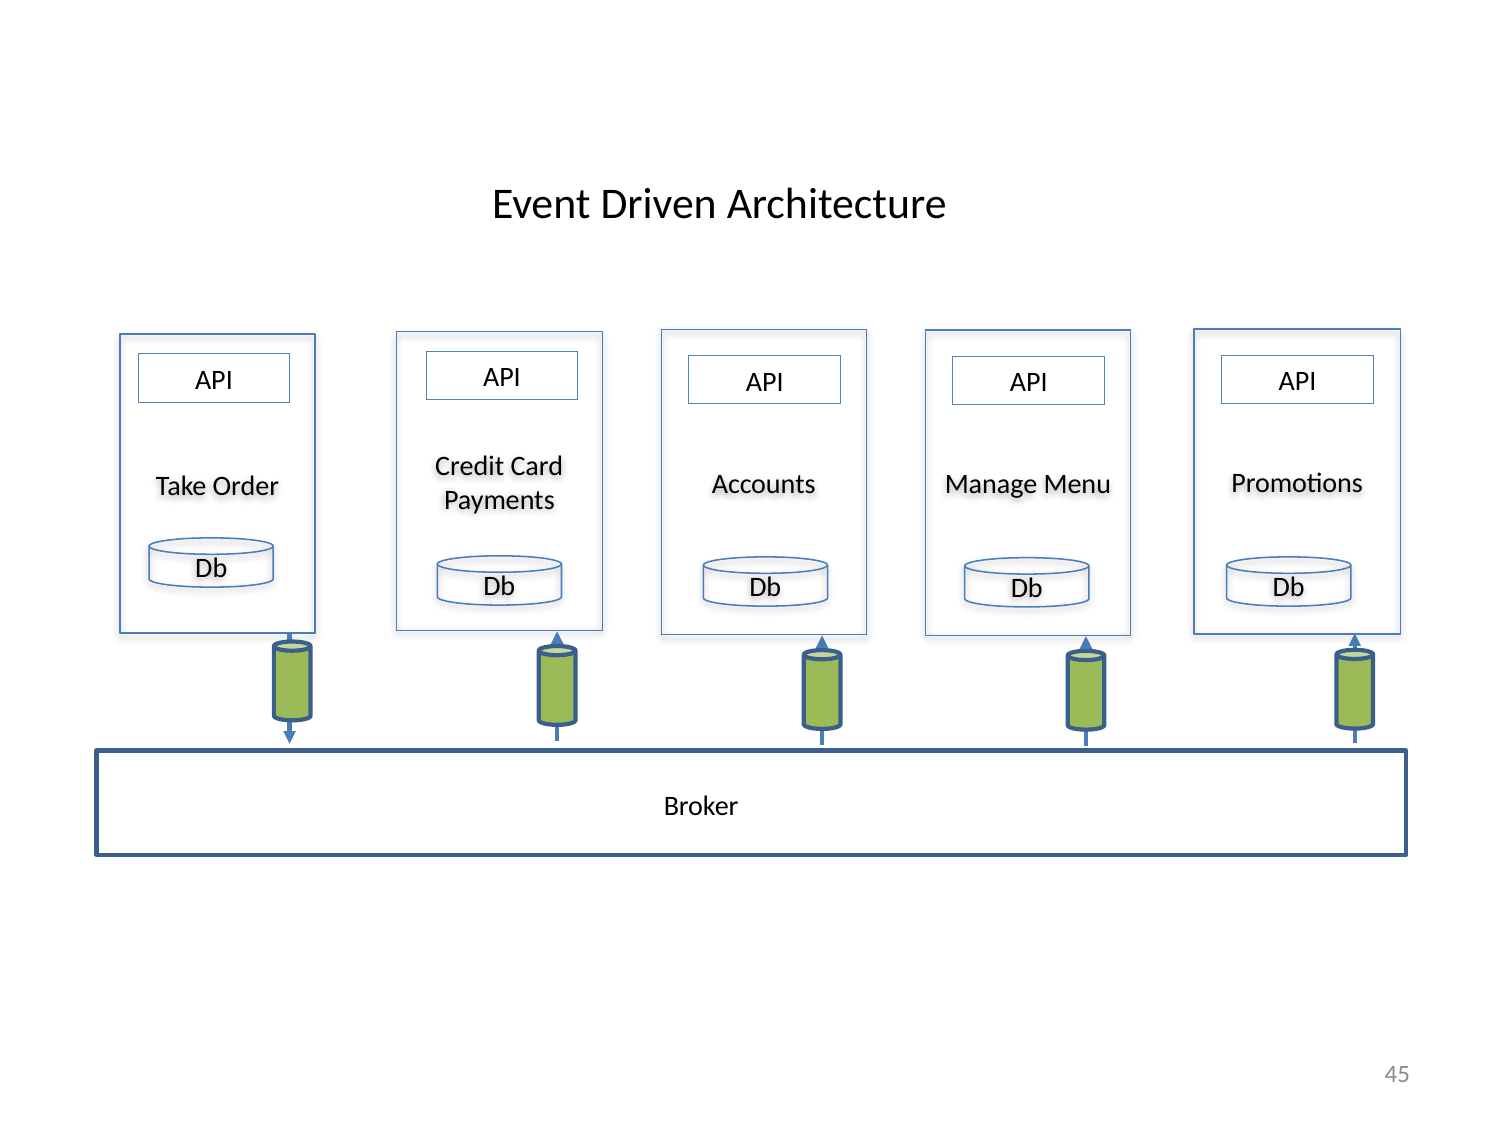

Event Driven Architecture
Promotions
Accounts
Manage Menu
Credit Card
Payments
Take Order
API
API
API
API
API
Db
Db
Db
Db
Db

Broker
45